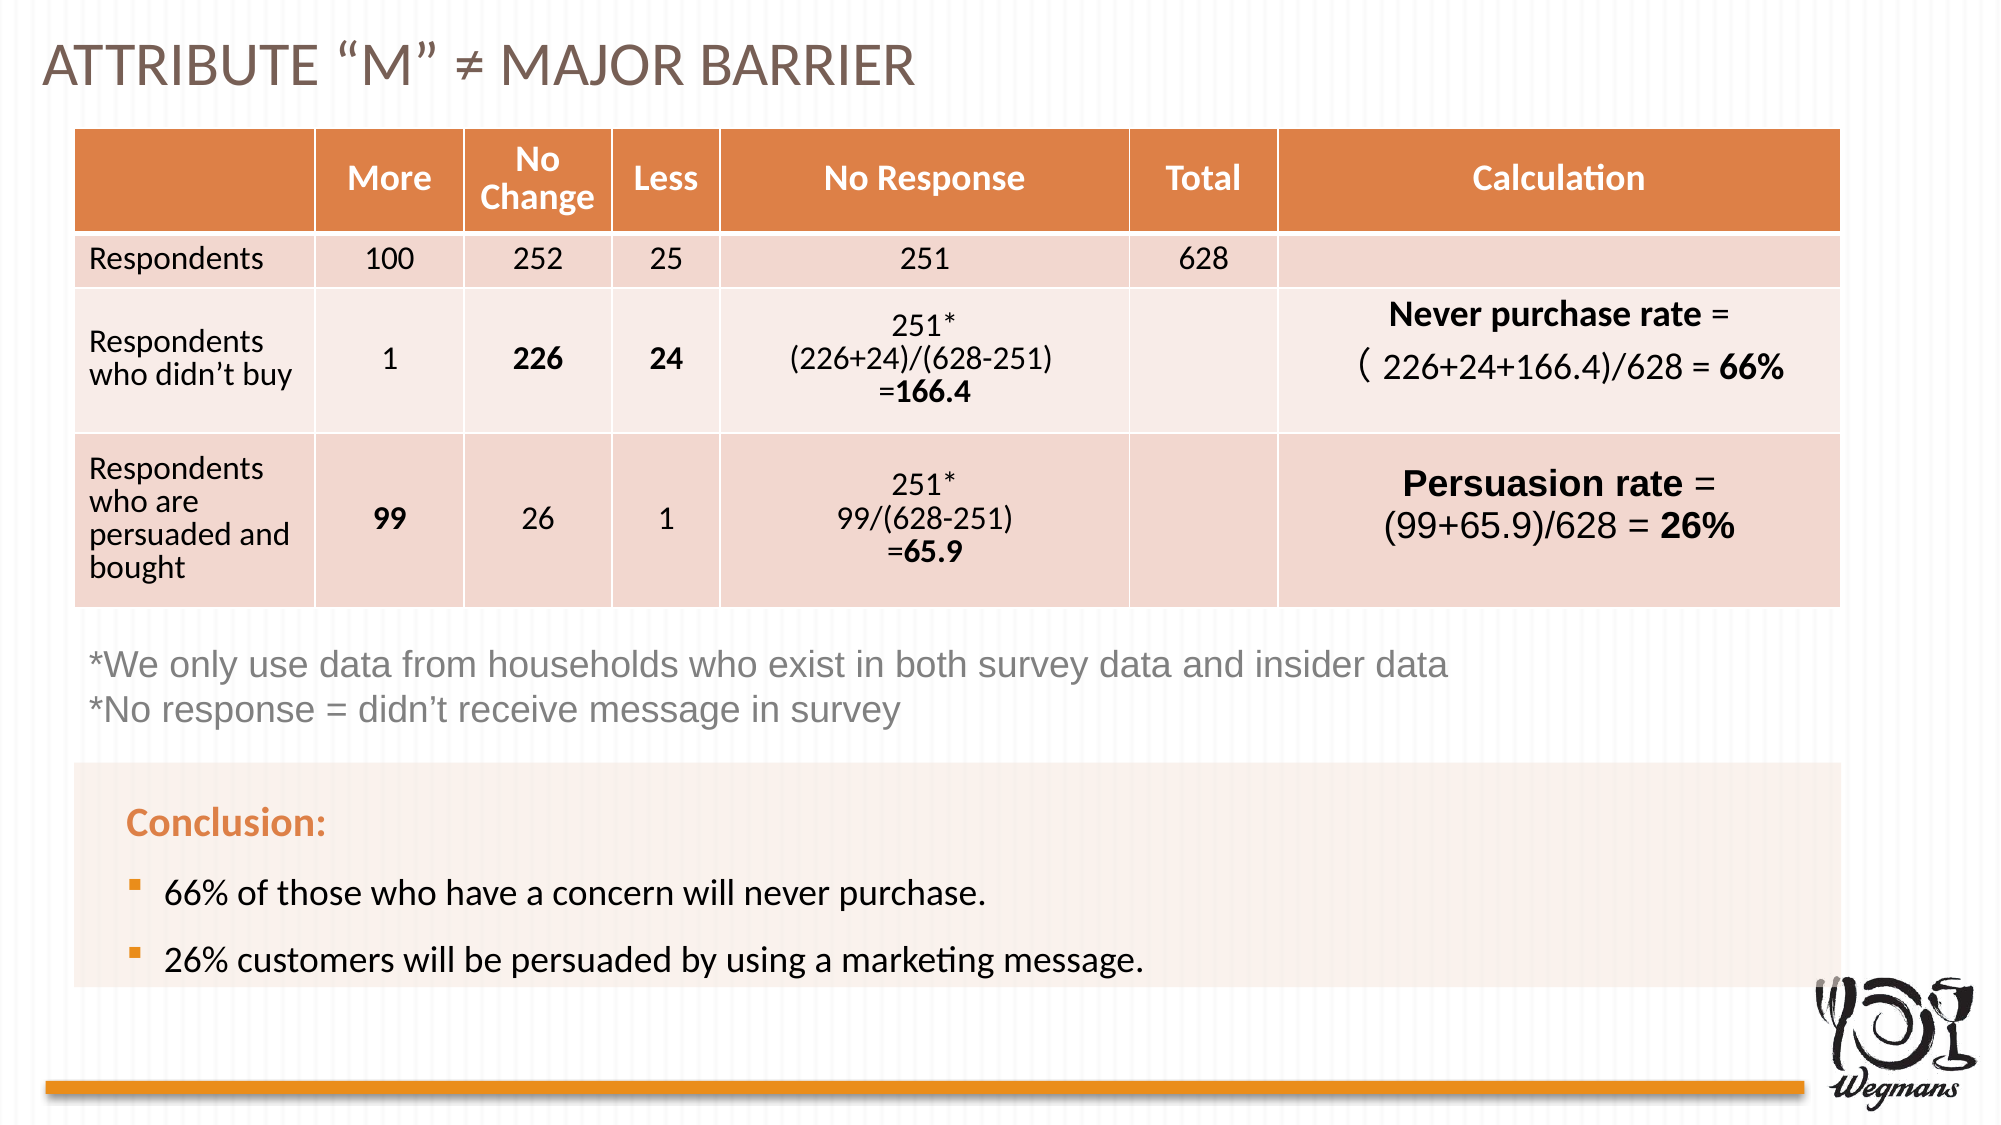

ATTRIBUTE “M” ≠ MAJOR BARRIER
|  | More | No Change | Less | No Response | Total | Calculation |
| --- | --- | --- | --- | --- | --- | --- |
| Respondents | 100 | 252 | 25 | 251 | 628 |  |
| Respondents who didn’t buy | 1 | 226 | 24 | 251\* (226+24)/(628-251) =166.4 |  | Never purchase rate = （226+24+166.4)/628 = 66% |
| Respondents who are persuaded and bought | 99 | 26 | 1 | 251\* 99/(628-251) =65.9 |  | Persuasion rate = (99+65.9)/628 = 26% |
*We only use data from households who exist in both survey data and insider data
*No response = didn’t receive message in survey
Conclusion:
66% of those who have a concern will never purchase.
26% customers will be persuaded by using a marketing message.